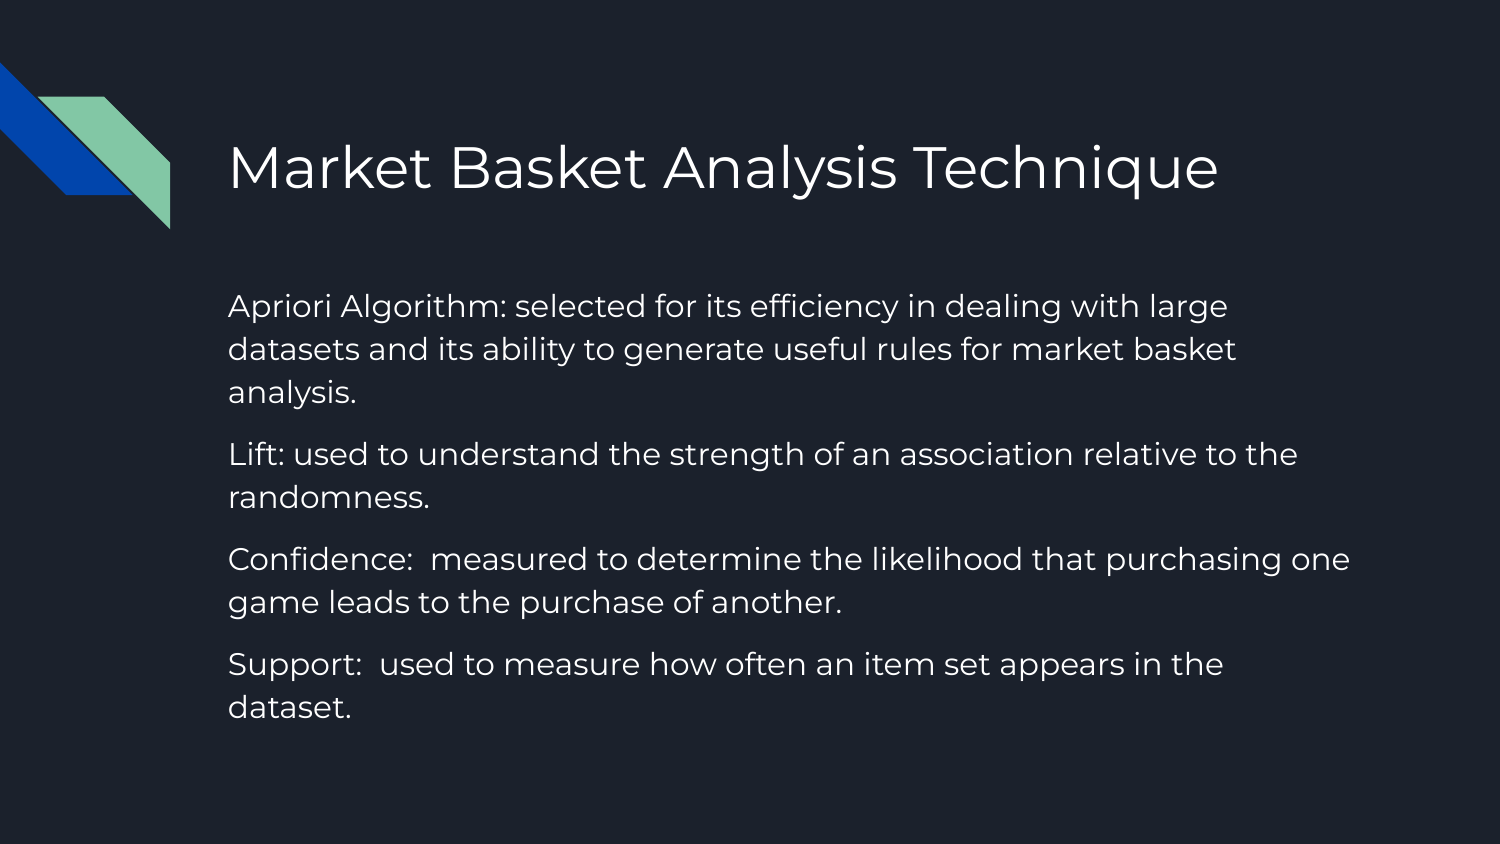

# Market Basket Analysis Technique
Apriori Algorithm: selected for its efficiency in dealing with large datasets and its ability to generate useful rules for market basket analysis.
Lift: used to understand the strength of an association relative to the randomness.
Confidence:  measured to determine the likelihood that purchasing one game leads to the purchase of another.
Support:  used to measure how often an item set appears in the dataset.